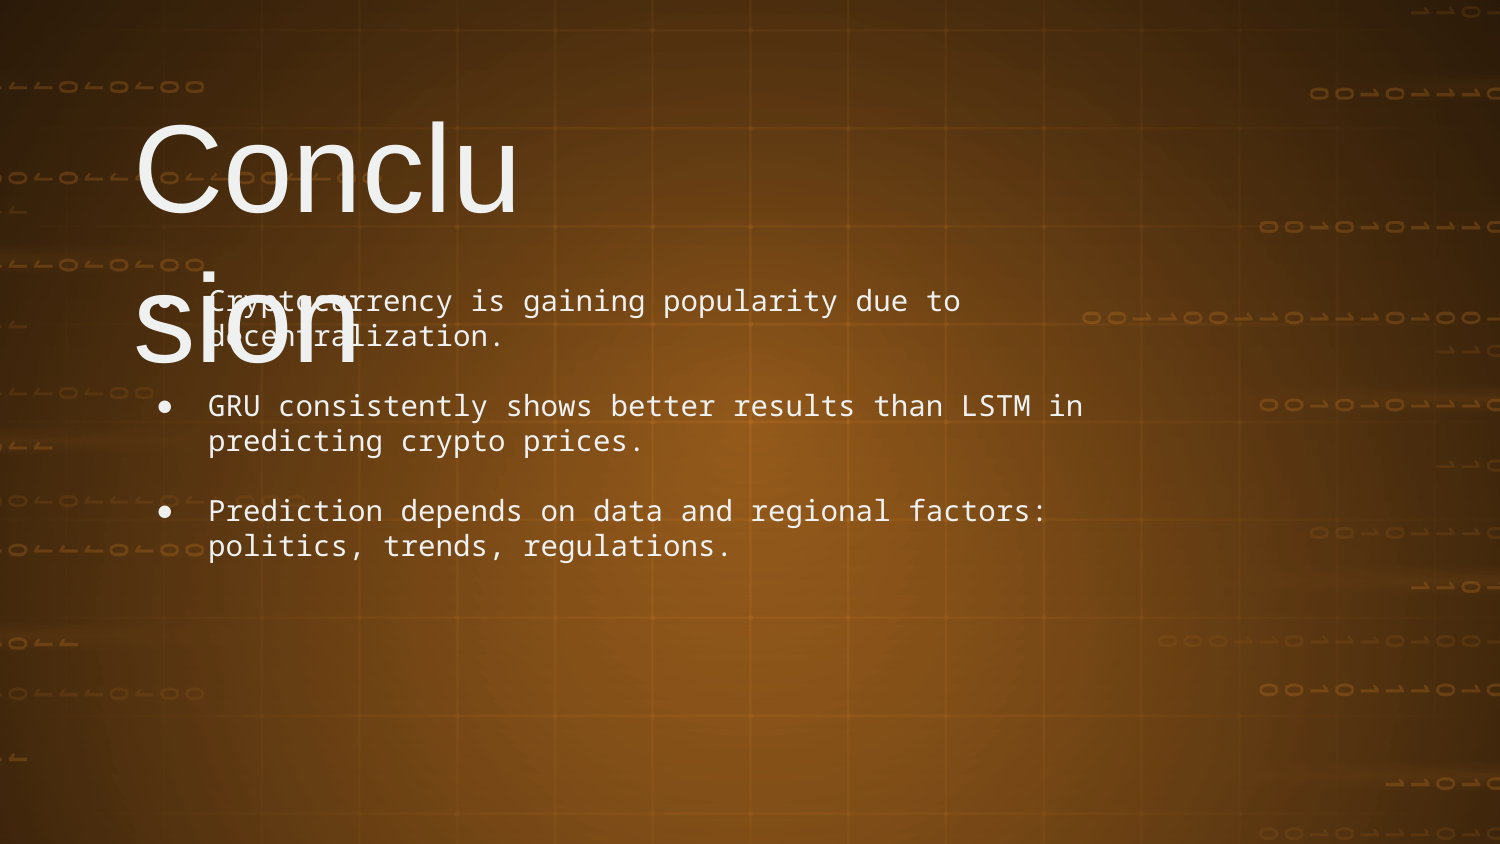

# Conclusion
Cryptocurrency is gaining popularity due to decentralization.

GRU consistently shows better results than LSTM in predicting crypto prices.

Prediction depends on data and regional factors: politics, trends, regulations.